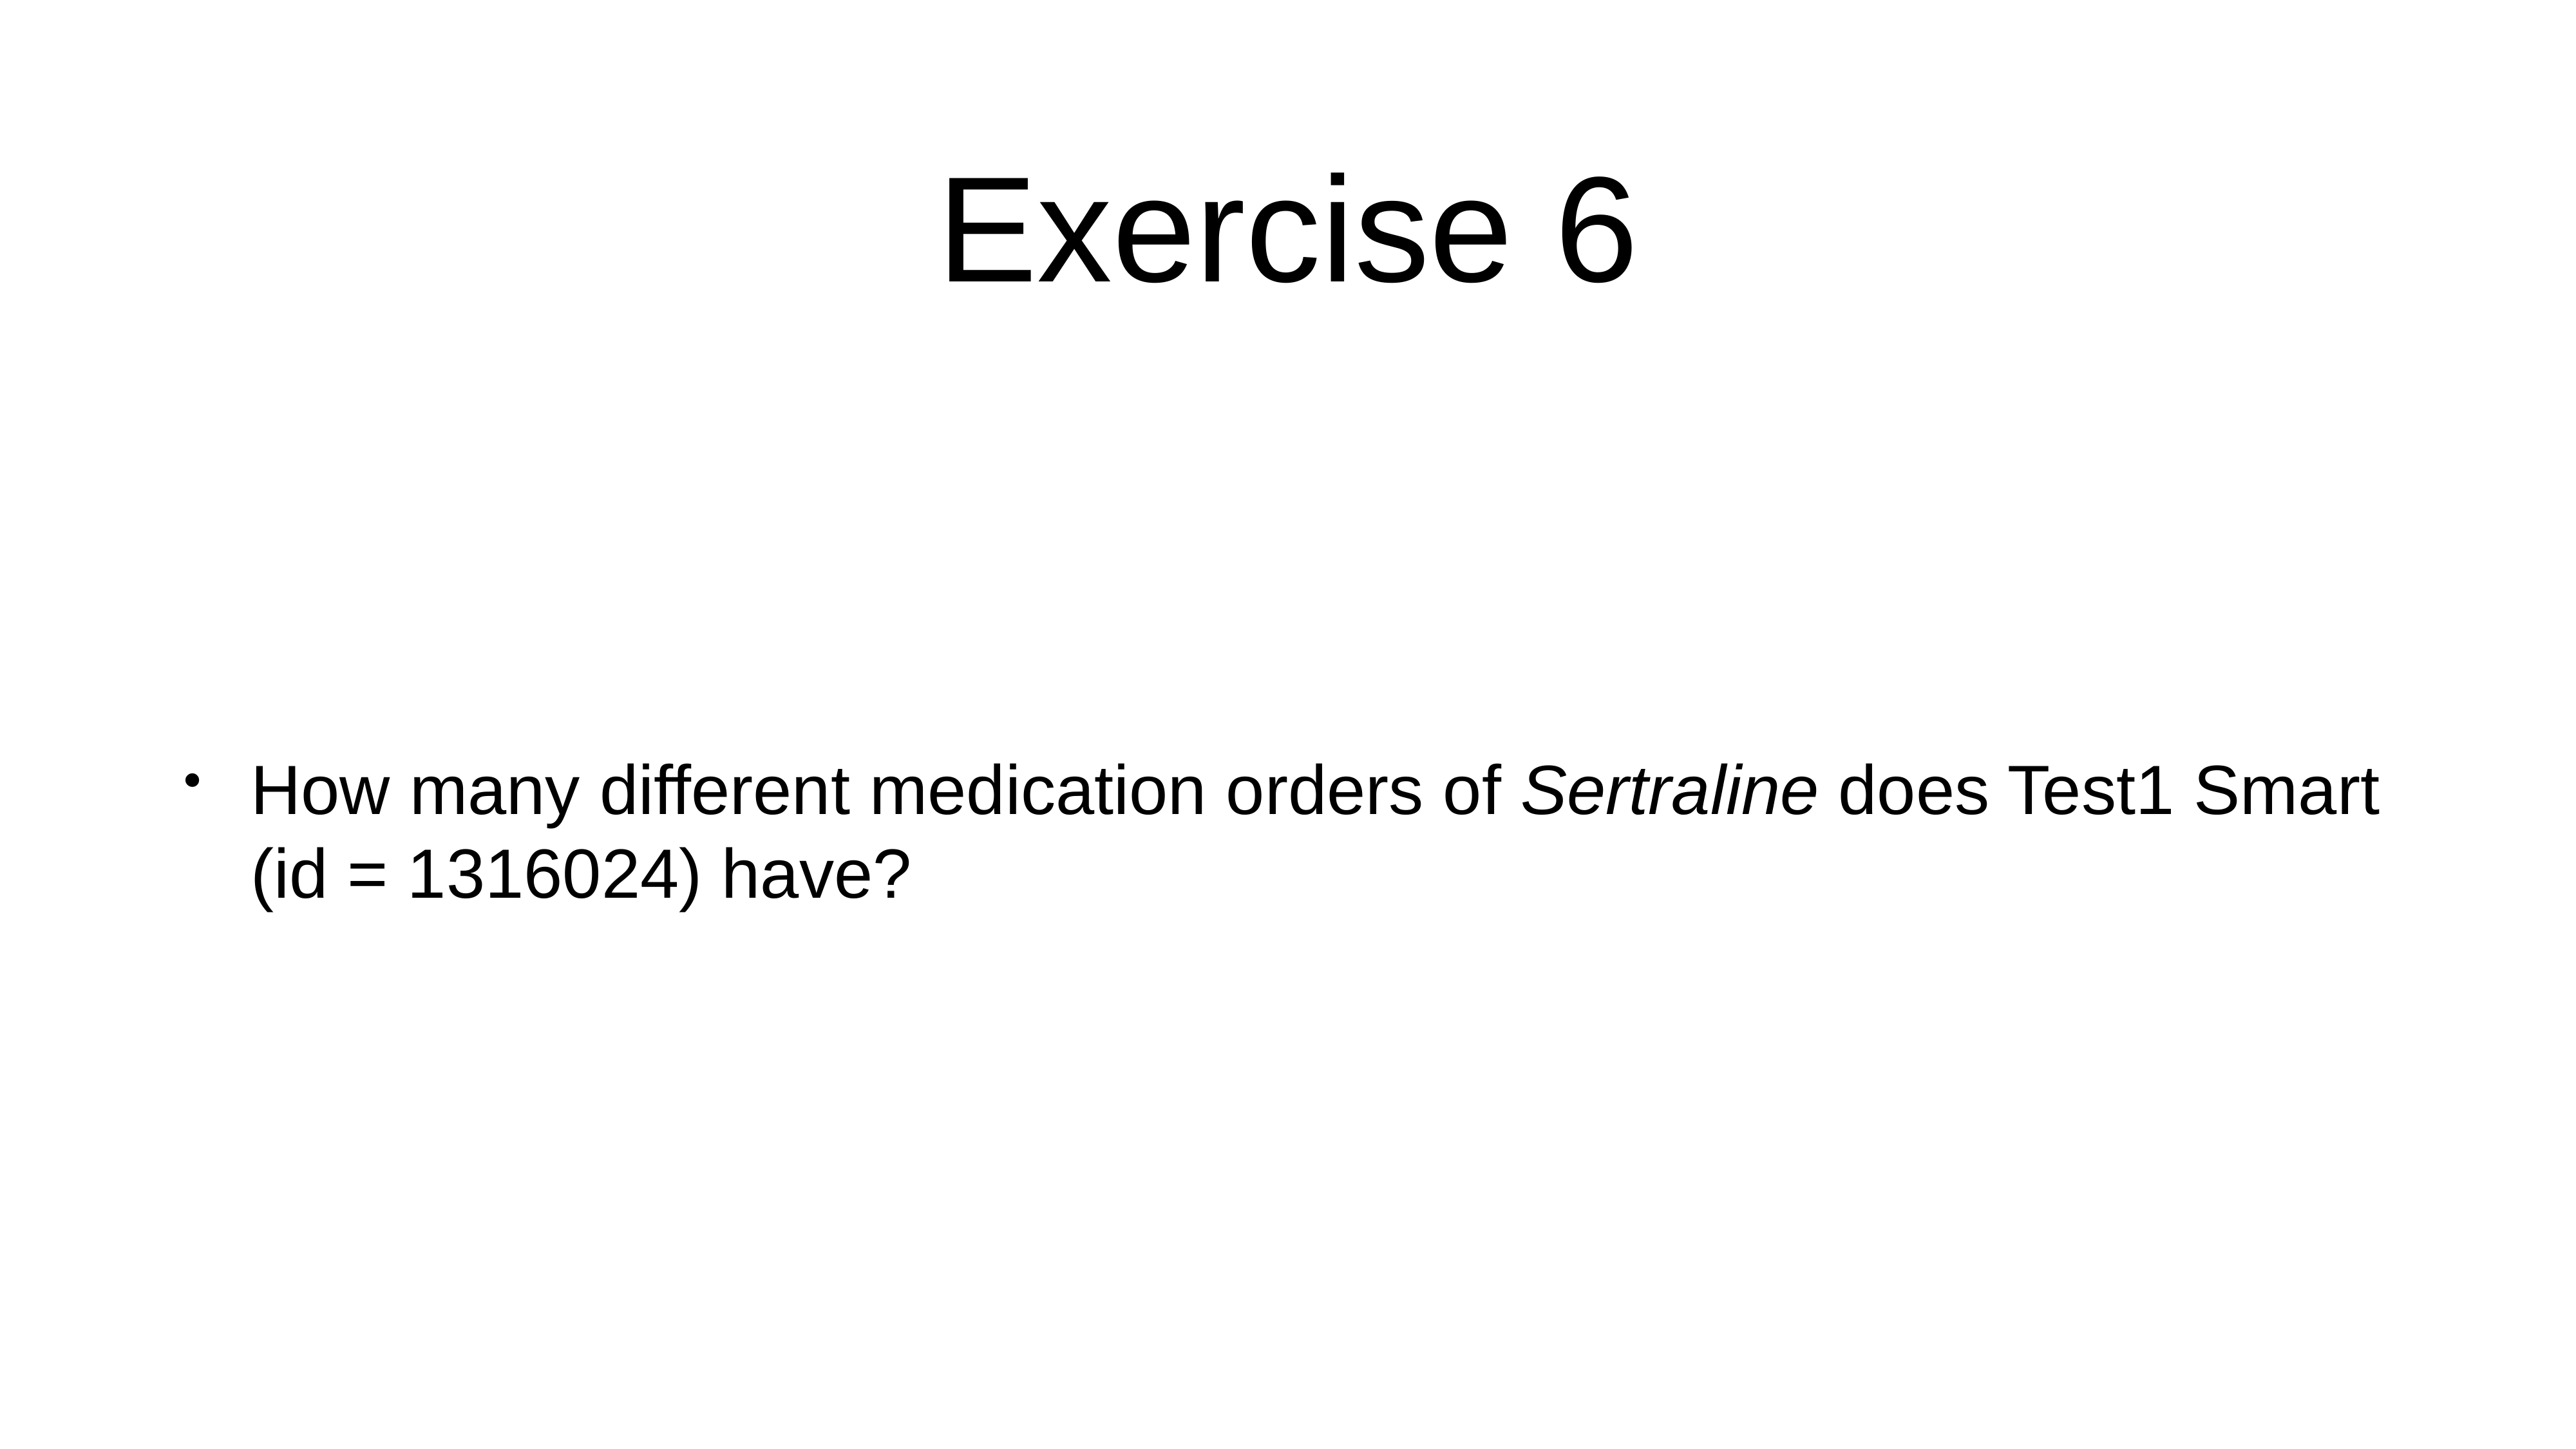

# Exercise 6
How many different medication orders of Sertraline does Test1 Smart (id = 1316024) have?